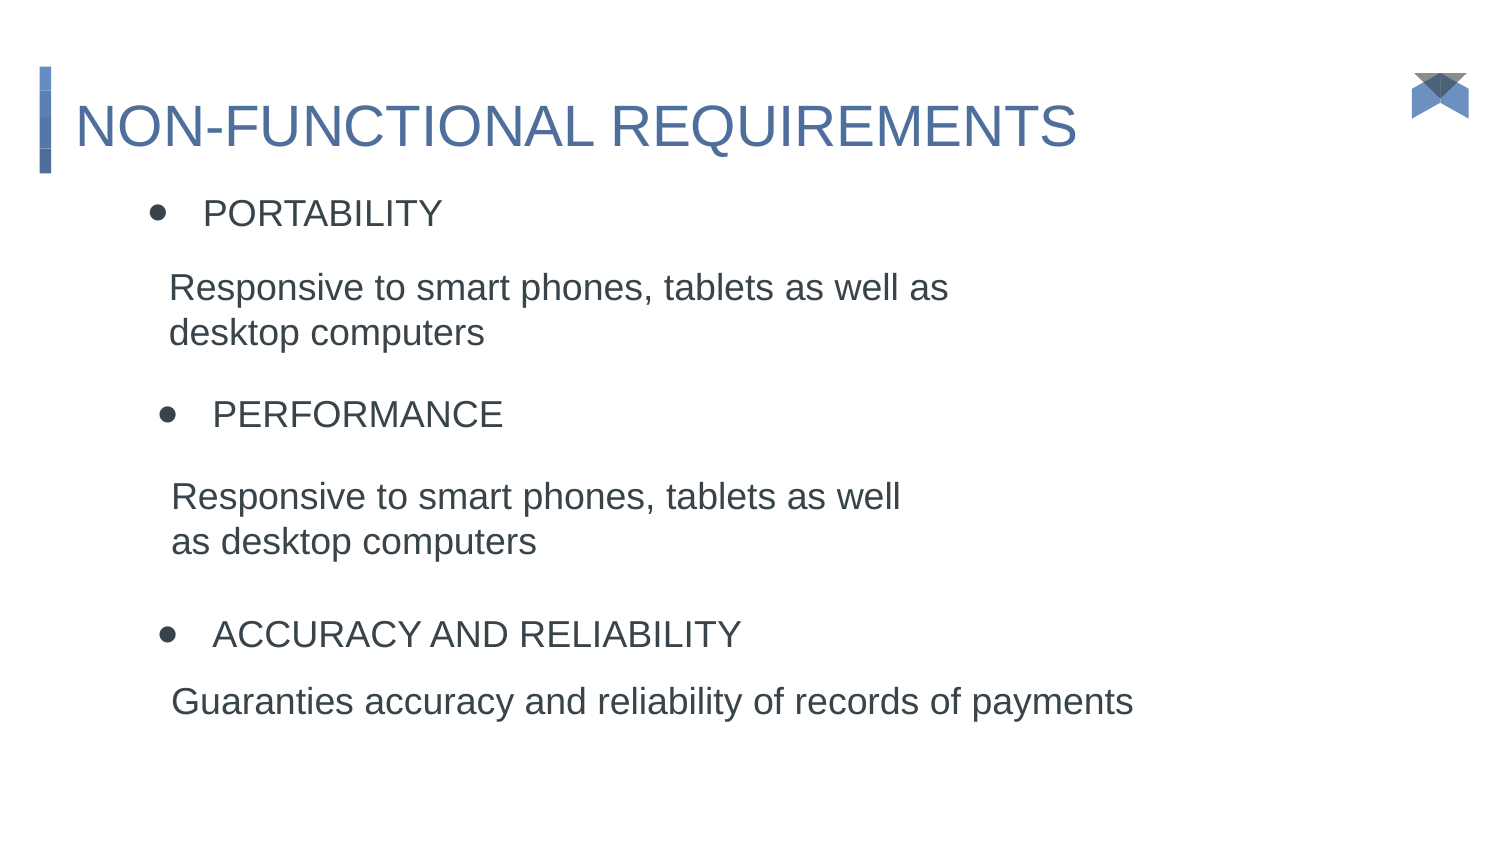

# NON-FUNCTIONAL REQUIREMENTS
PORTABILITY
Responsive to smart phones, tablets as well as desktop computers
PERFORMANCE
Responsive to smart phones, tablets as well as desktop computers
ACCURACY AND RELIABILITY
Guaranties accuracy and reliability of records of payments